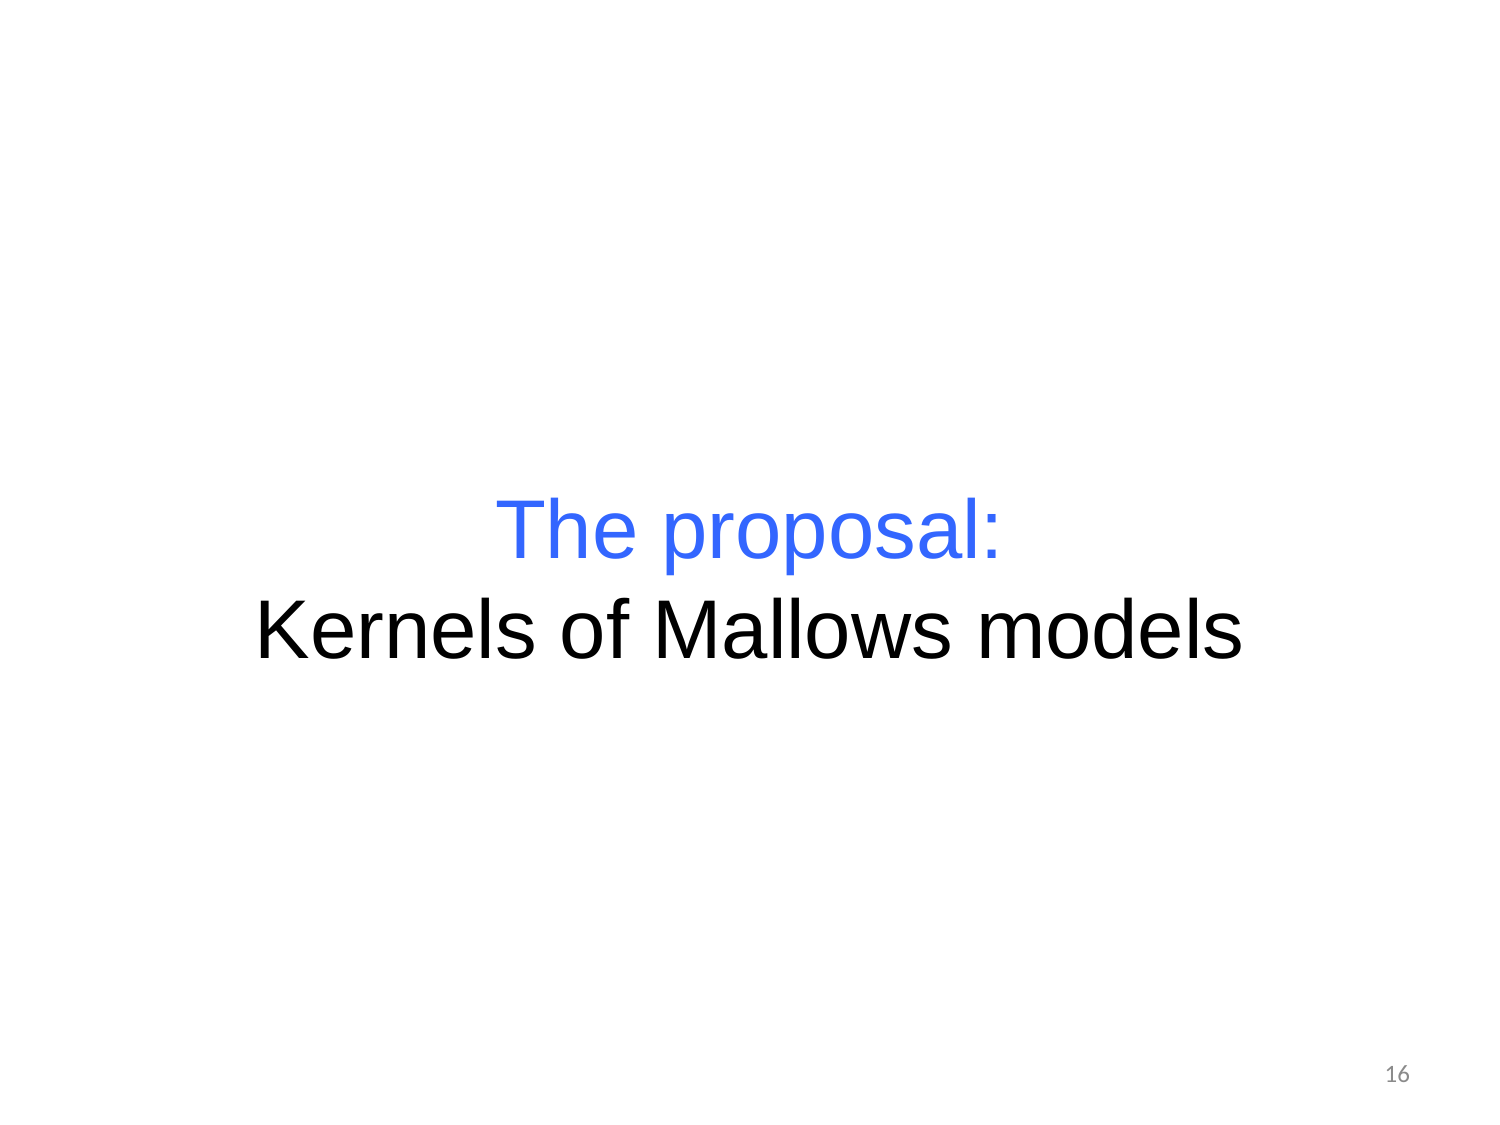

# The proposal: Kernels of Mallows models
16